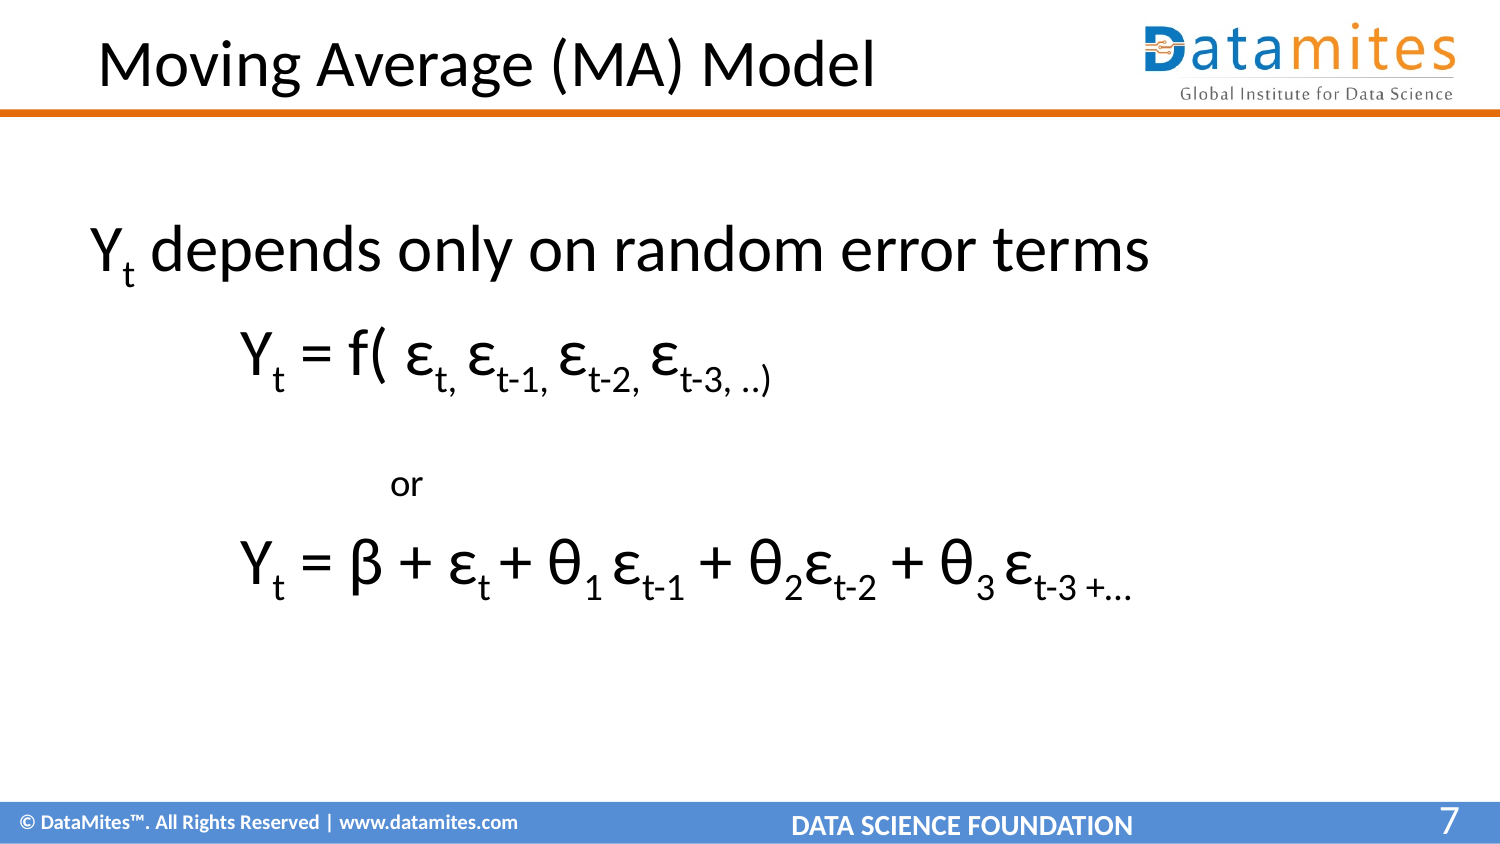

# Moving Average (MA) Model
Yt depends only on random error terms
     	Yt = f( εt, εt-1, εt-2, εt-3, ..)
		or
 	Yt = β + εt + θ1 εt-1 + θ2εt-2 + θ3 εt-3 +…

7
DATA SCIENCE FOUNDATION